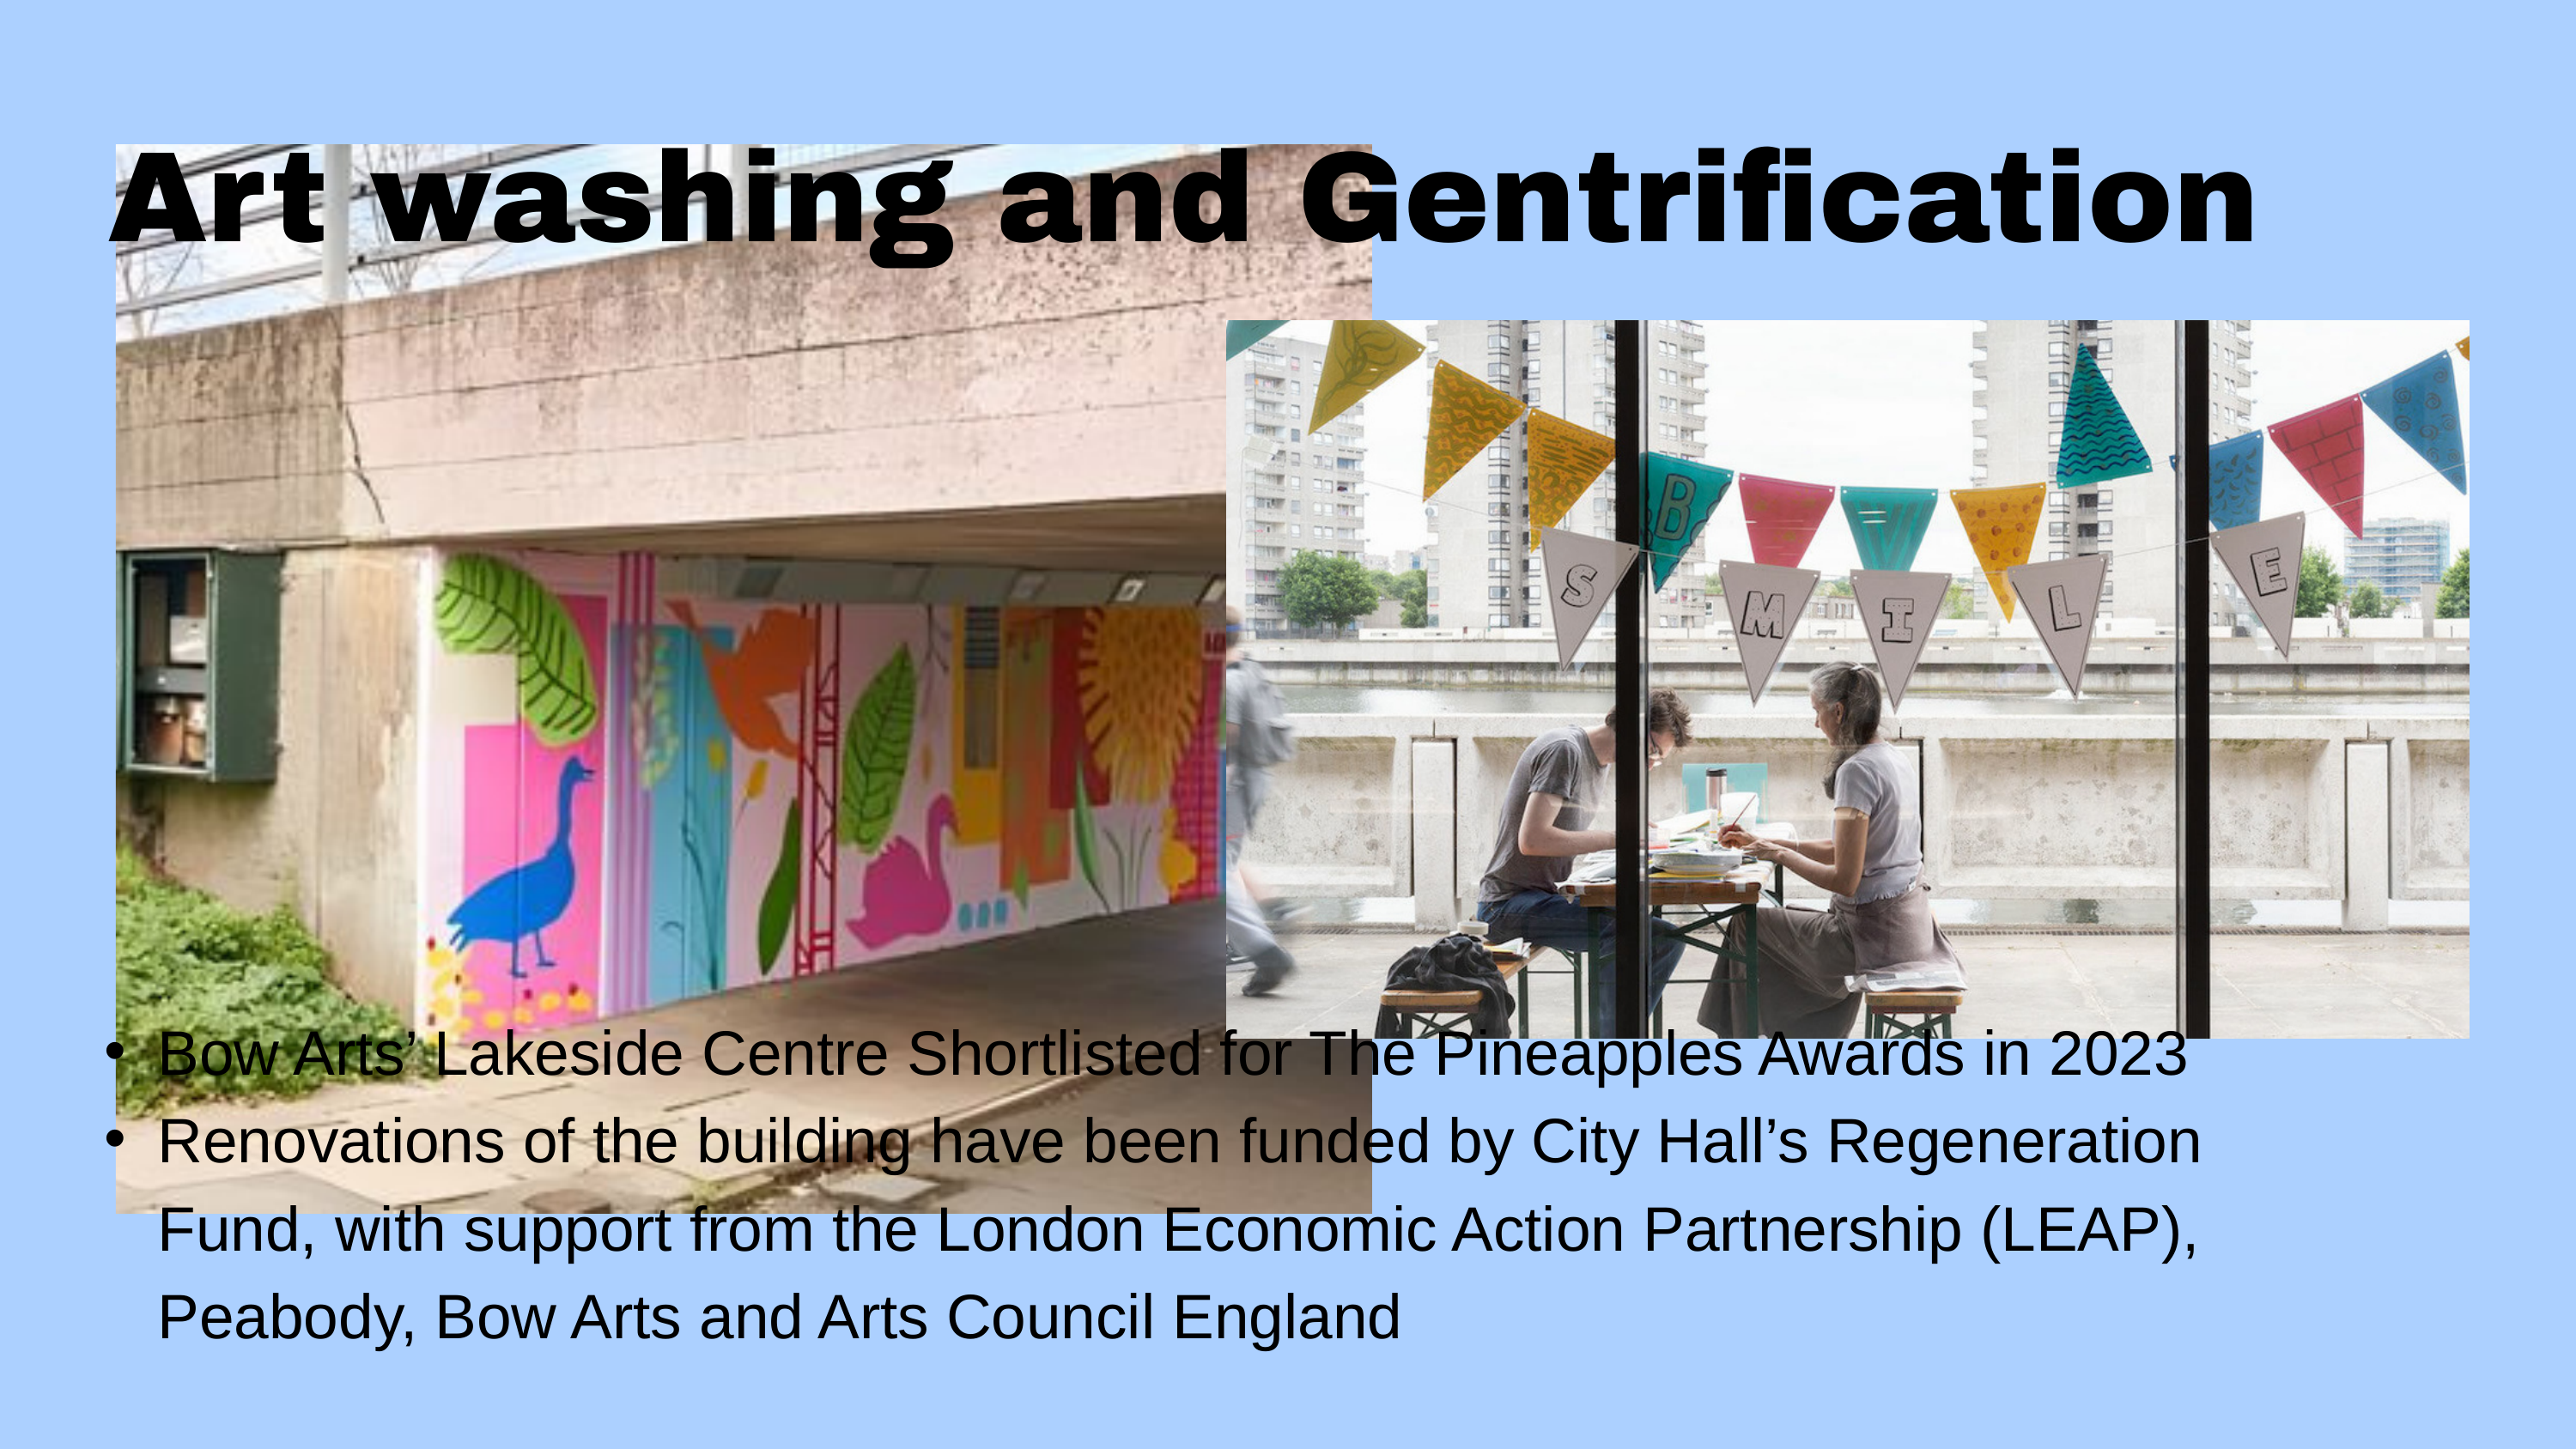

Art washing and Gentrification

Bow Arts’ Lakeside Centre Shortlisted for The Pineapples Awards in 2023
Renovations of the building have been funded by City Hall’s Regeneration Fund, with support from the London Economic Action Partnership (LEAP), Peabody, Bow Arts and Arts Council England